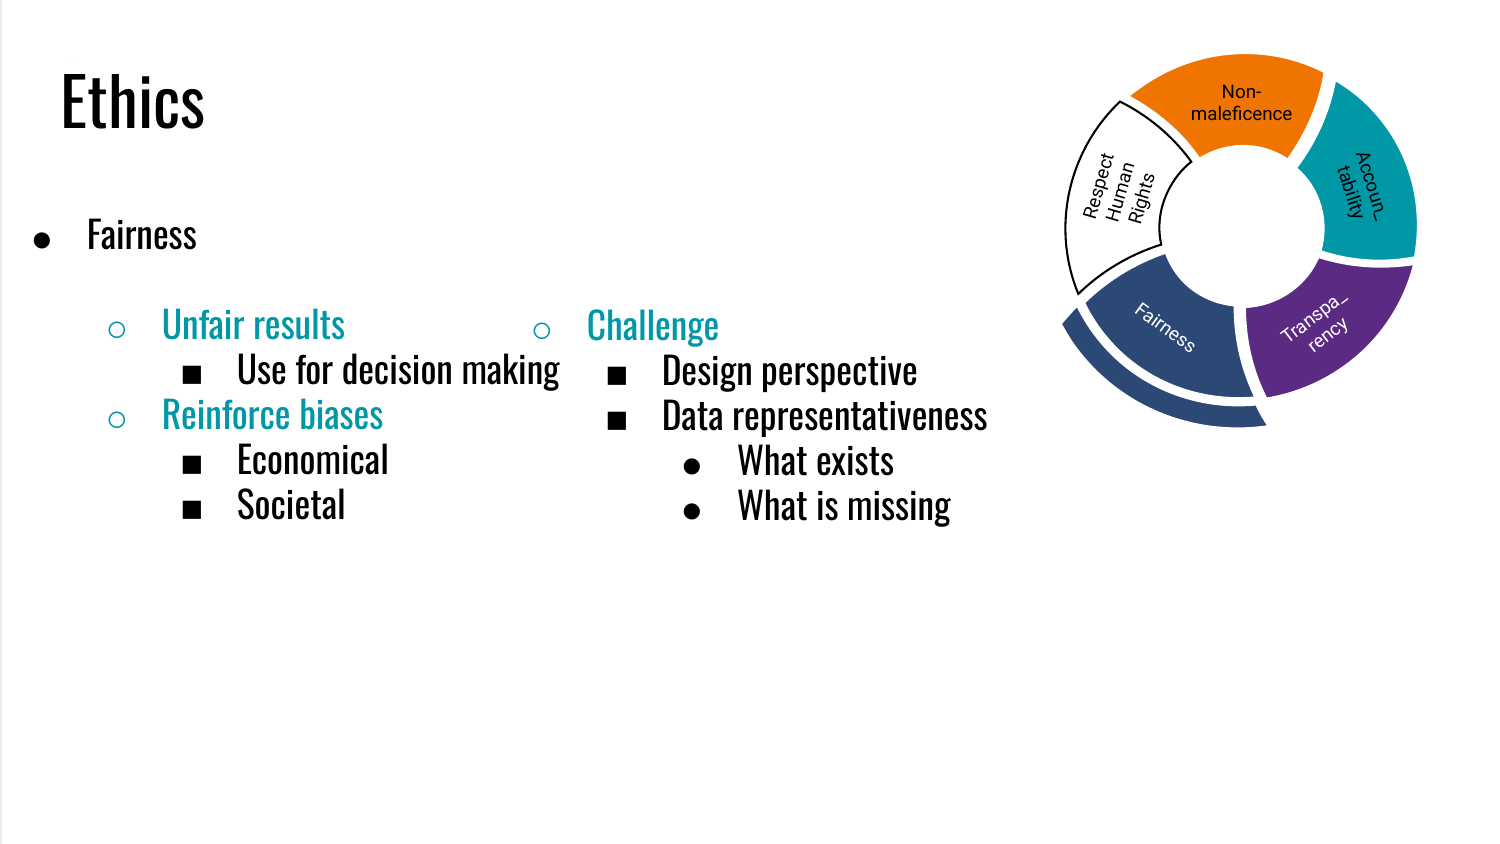

Non-
maleficence
Ethics

Accoun_
tability

Respect
Human Rights
Fairness
Unfair results
Use for decision making
Reinforce biases
Economical
Societal
Non-maleficence
Challenge
Design perspective
Data representativeness
What exists
What is missing

Transpa_
rency

Fairness